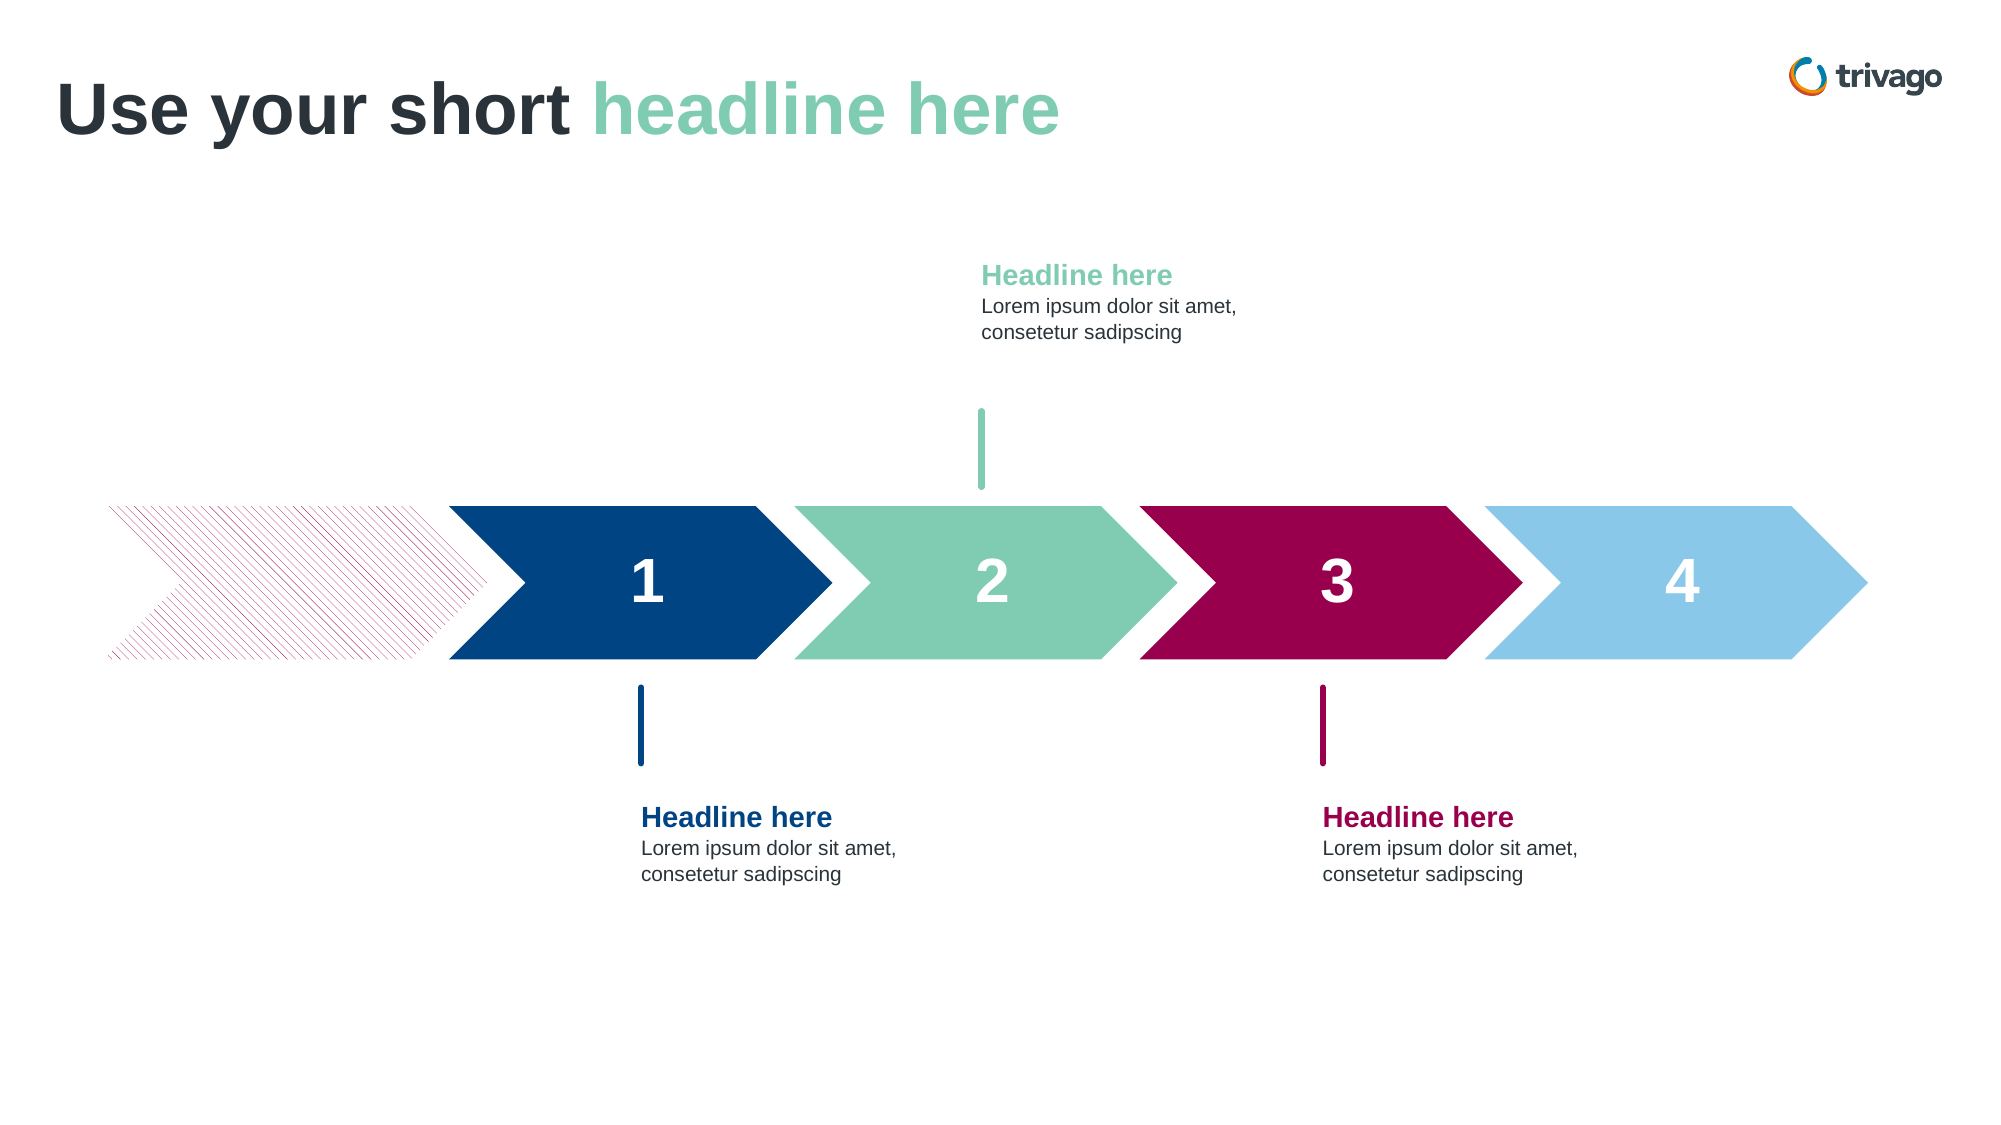

# Use your short headline here

1
2
3
4
Headline here
Lorem ipsum dolor sit amet, consetetur sadipscing
Headline here
Lorem ipsum dolor sit amet, consetetur sadipscing
Headline here
Lorem ipsum dolor sit amet, consetetur sadipscing